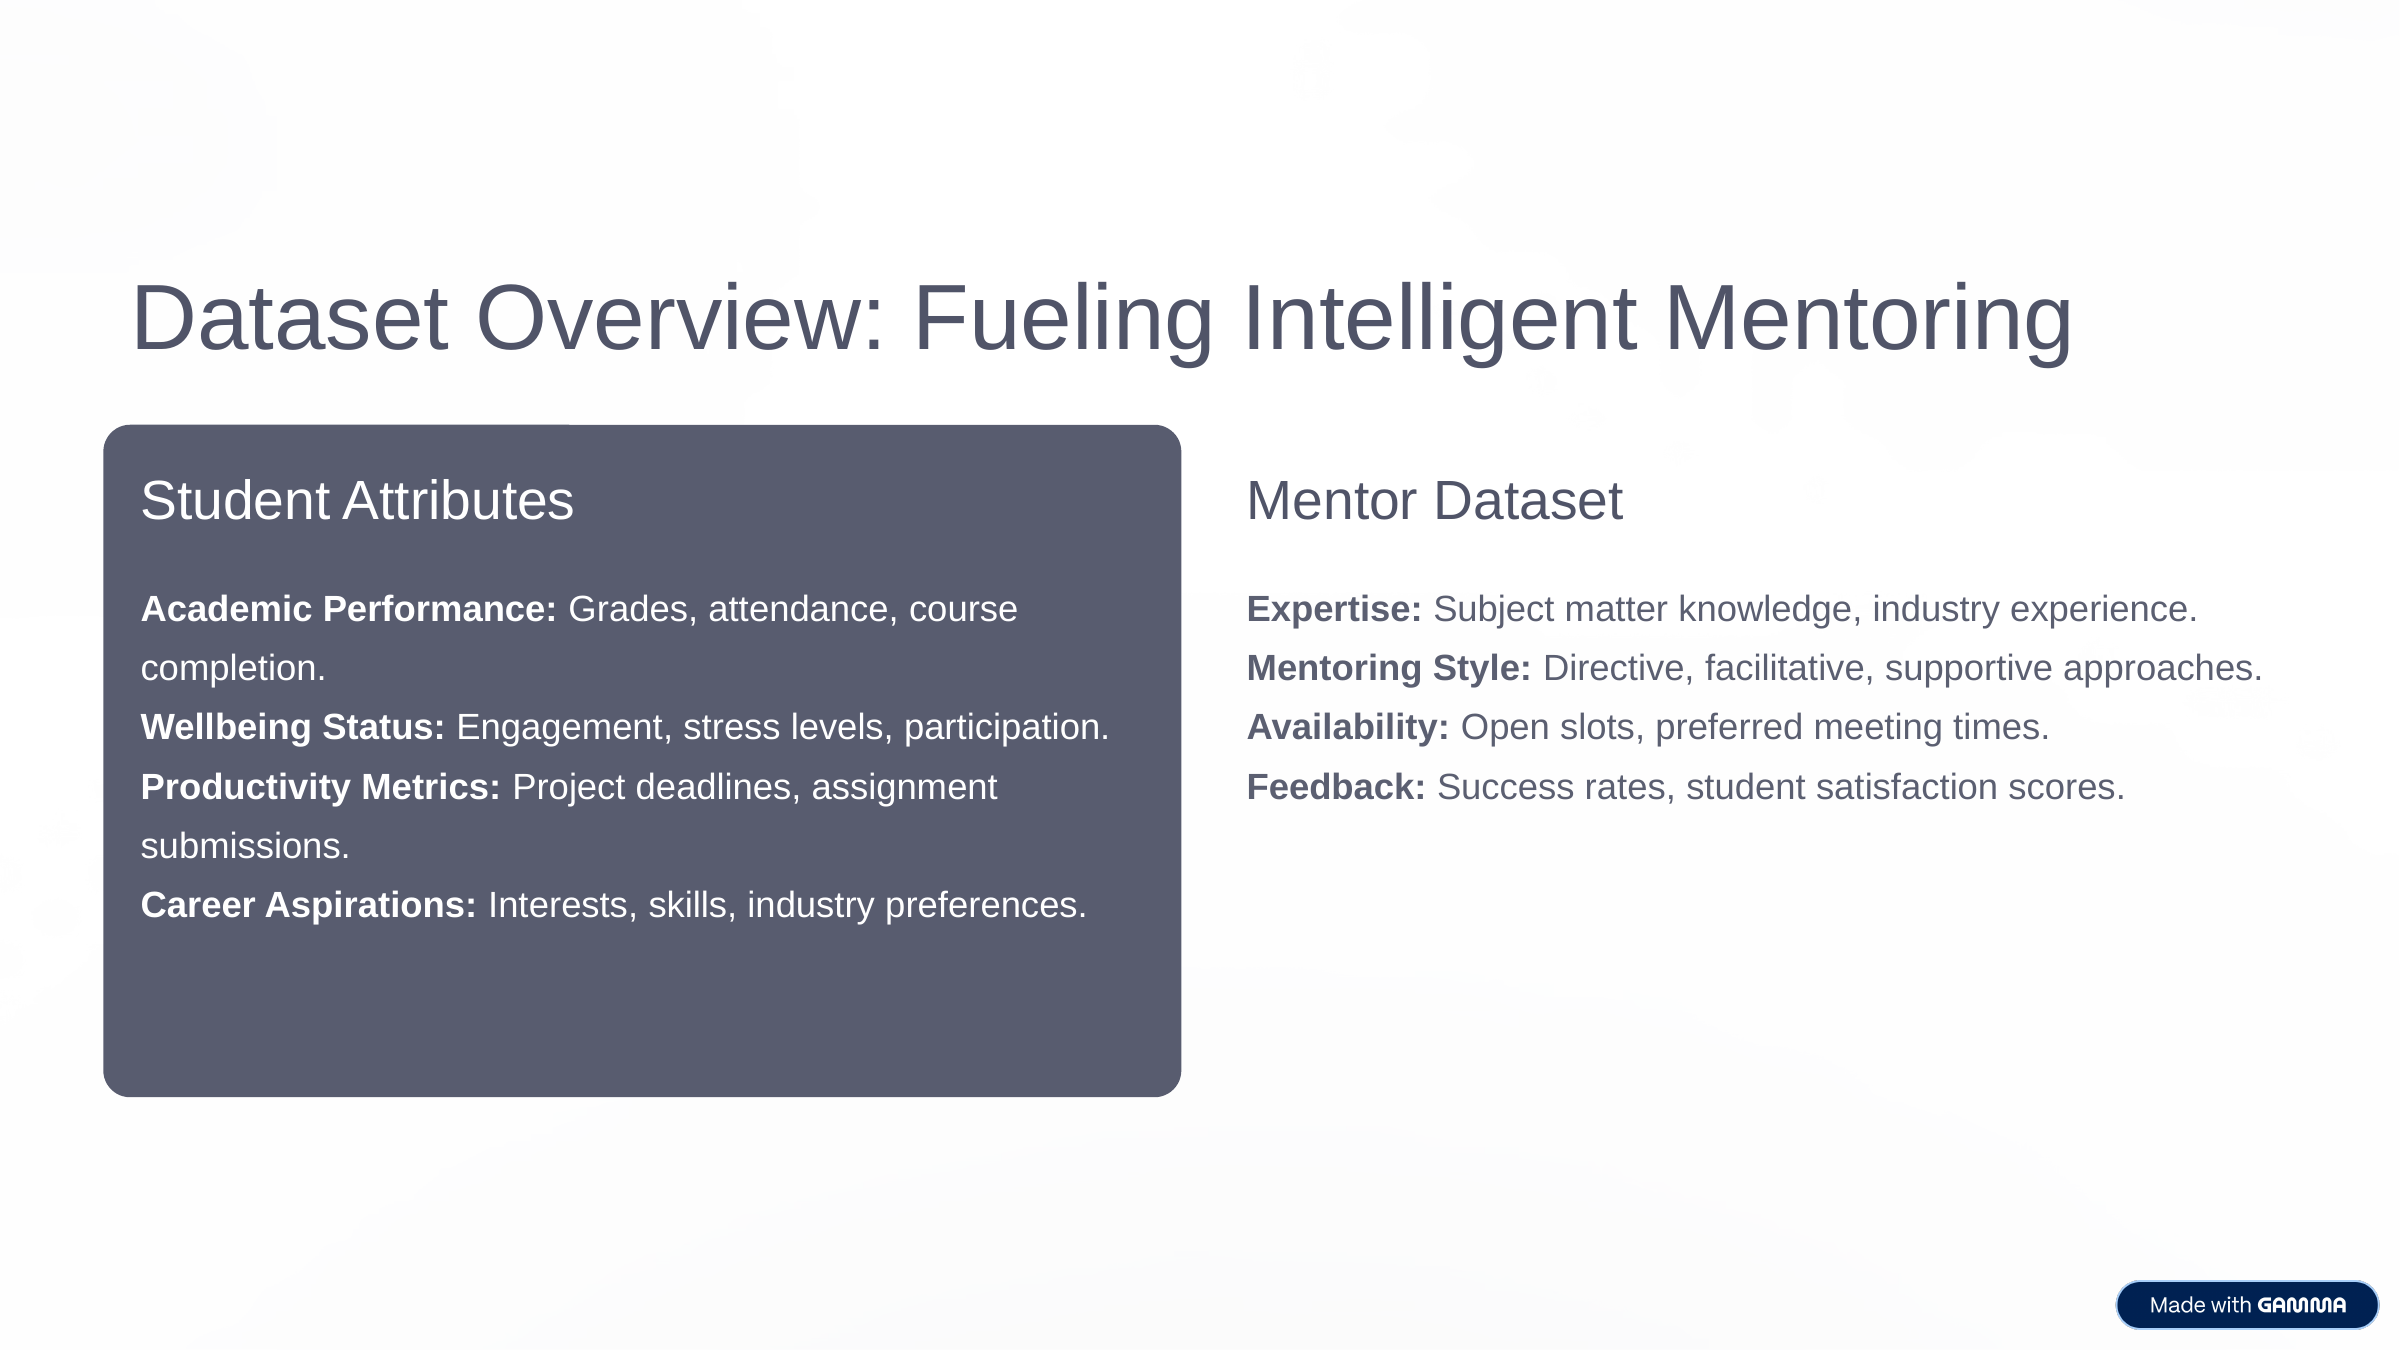

Dataset Overview: Fueling Intelligent Mentoring

Student Attributes
Mentor Dataset
Academic Performance: Grades, attendance, course completion.
Wellbeing Status: Engagement, stress levels, participation.
Productivity Metrics: Project deadlines, assignment submissions.
Career Aspirations: Interests, skills, industry preferences.
Expertise: Subject matter knowledge, industry experience.
Mentoring Style: Directive, facilitative, supportive approaches.
Availability: Open slots, preferred meeting times.
Feedback: Success rates, student satisfaction scores.